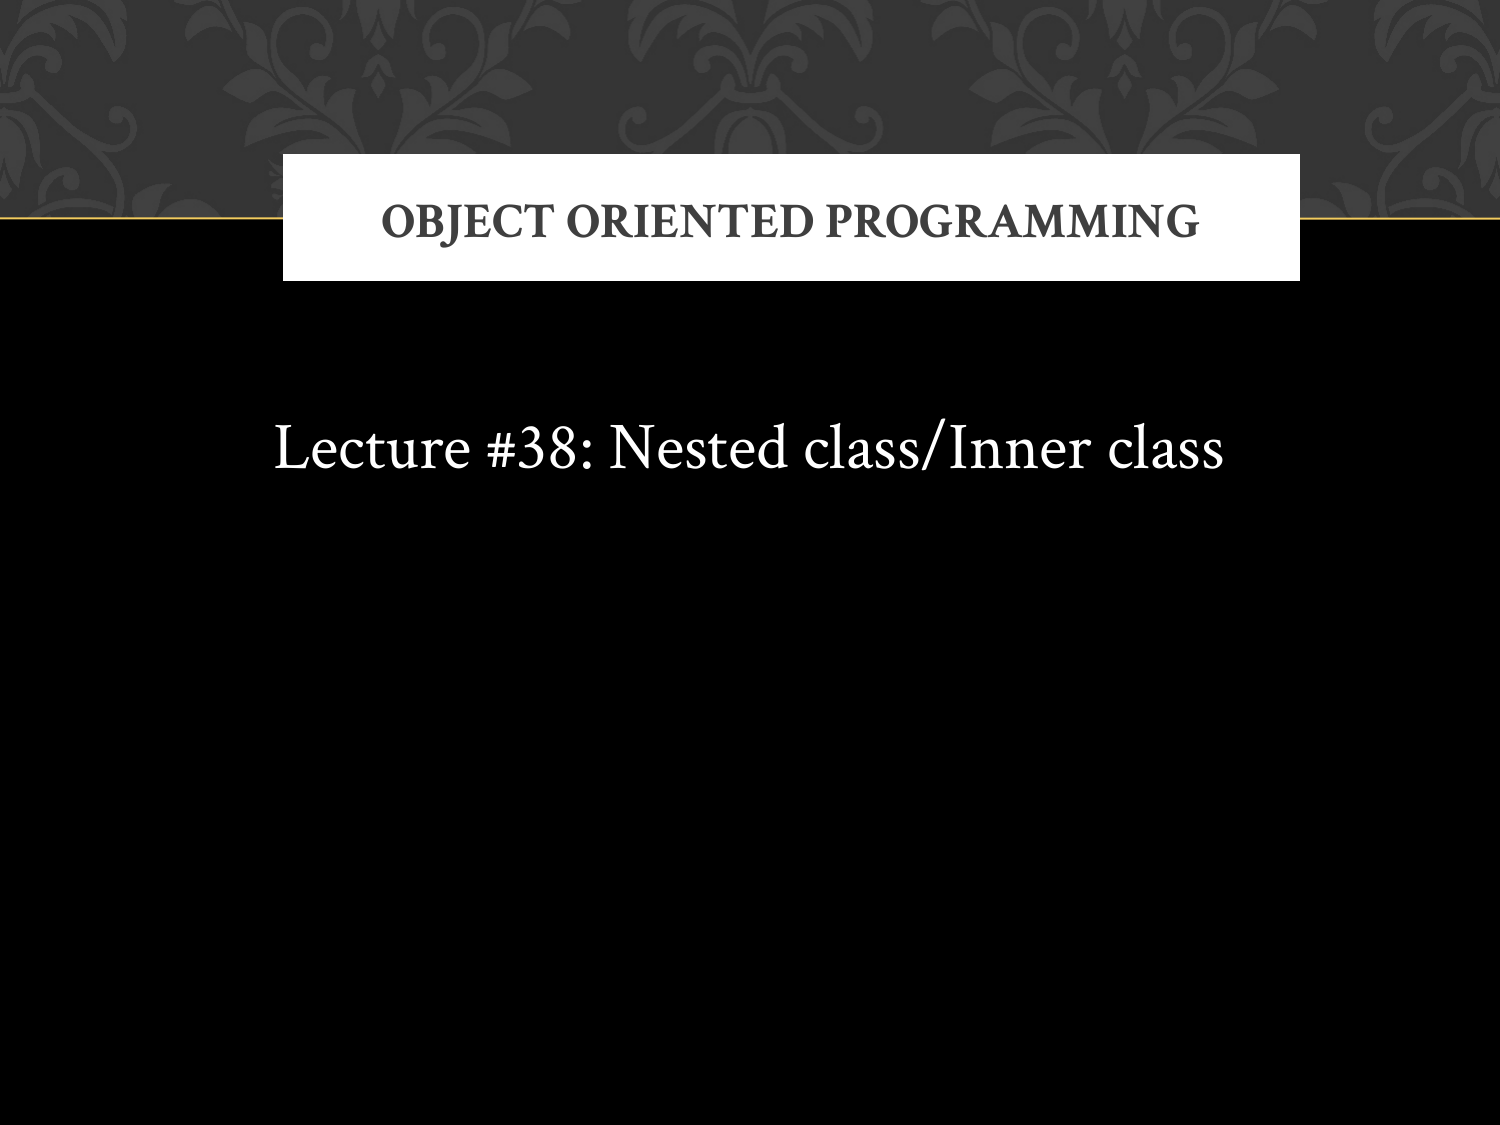

# OBJECT ORIENTED PROGRAMMING

Lecture #38: Nested class/Inner class